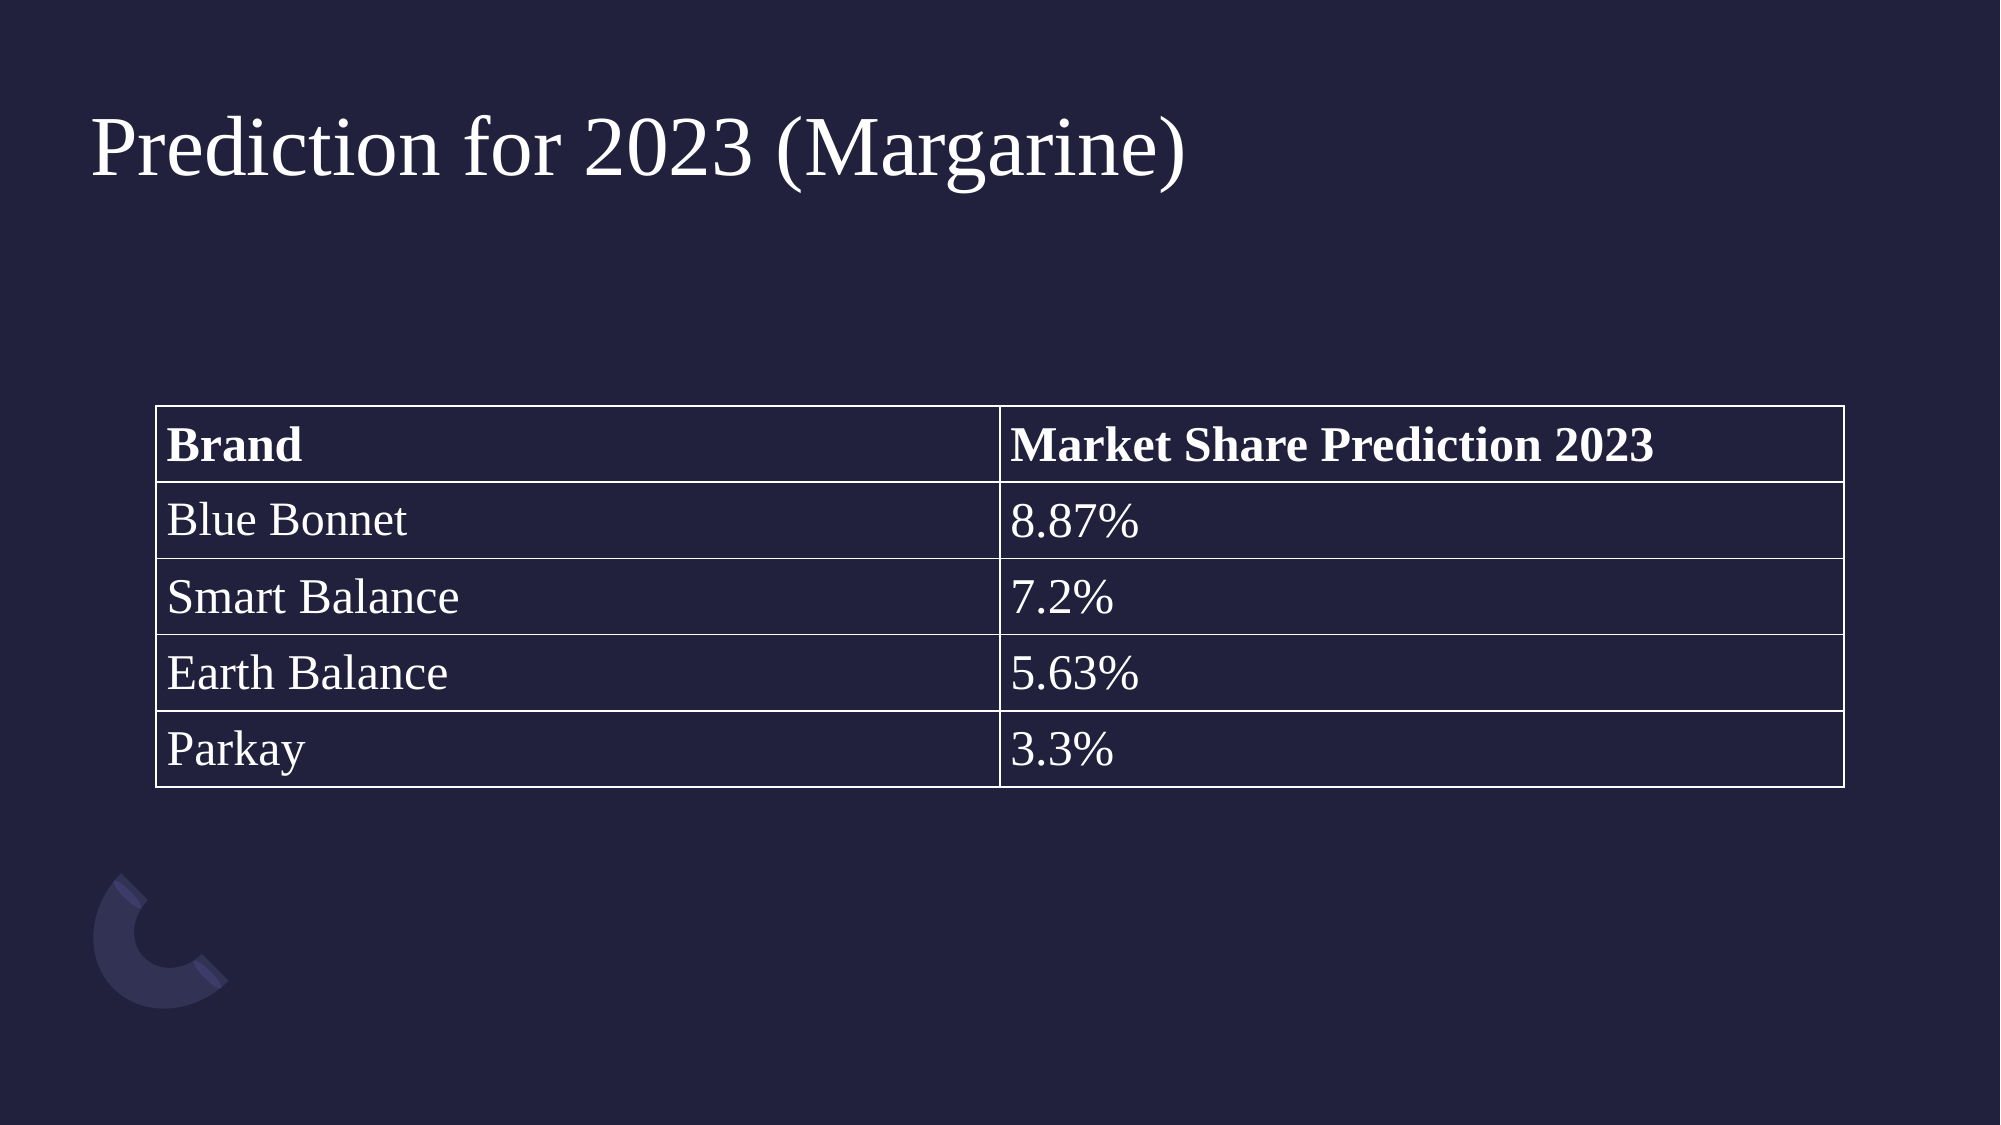

# Prediction for 2023 (Margarine)

| Brand | Market Share Prediction 2023 |
| --- | --- |
| Blue Bonnet | 8.87% |
| Smart Balance | 7.2% |
| Earth Balance | 5.63% |
| Parkay | 3.3% |